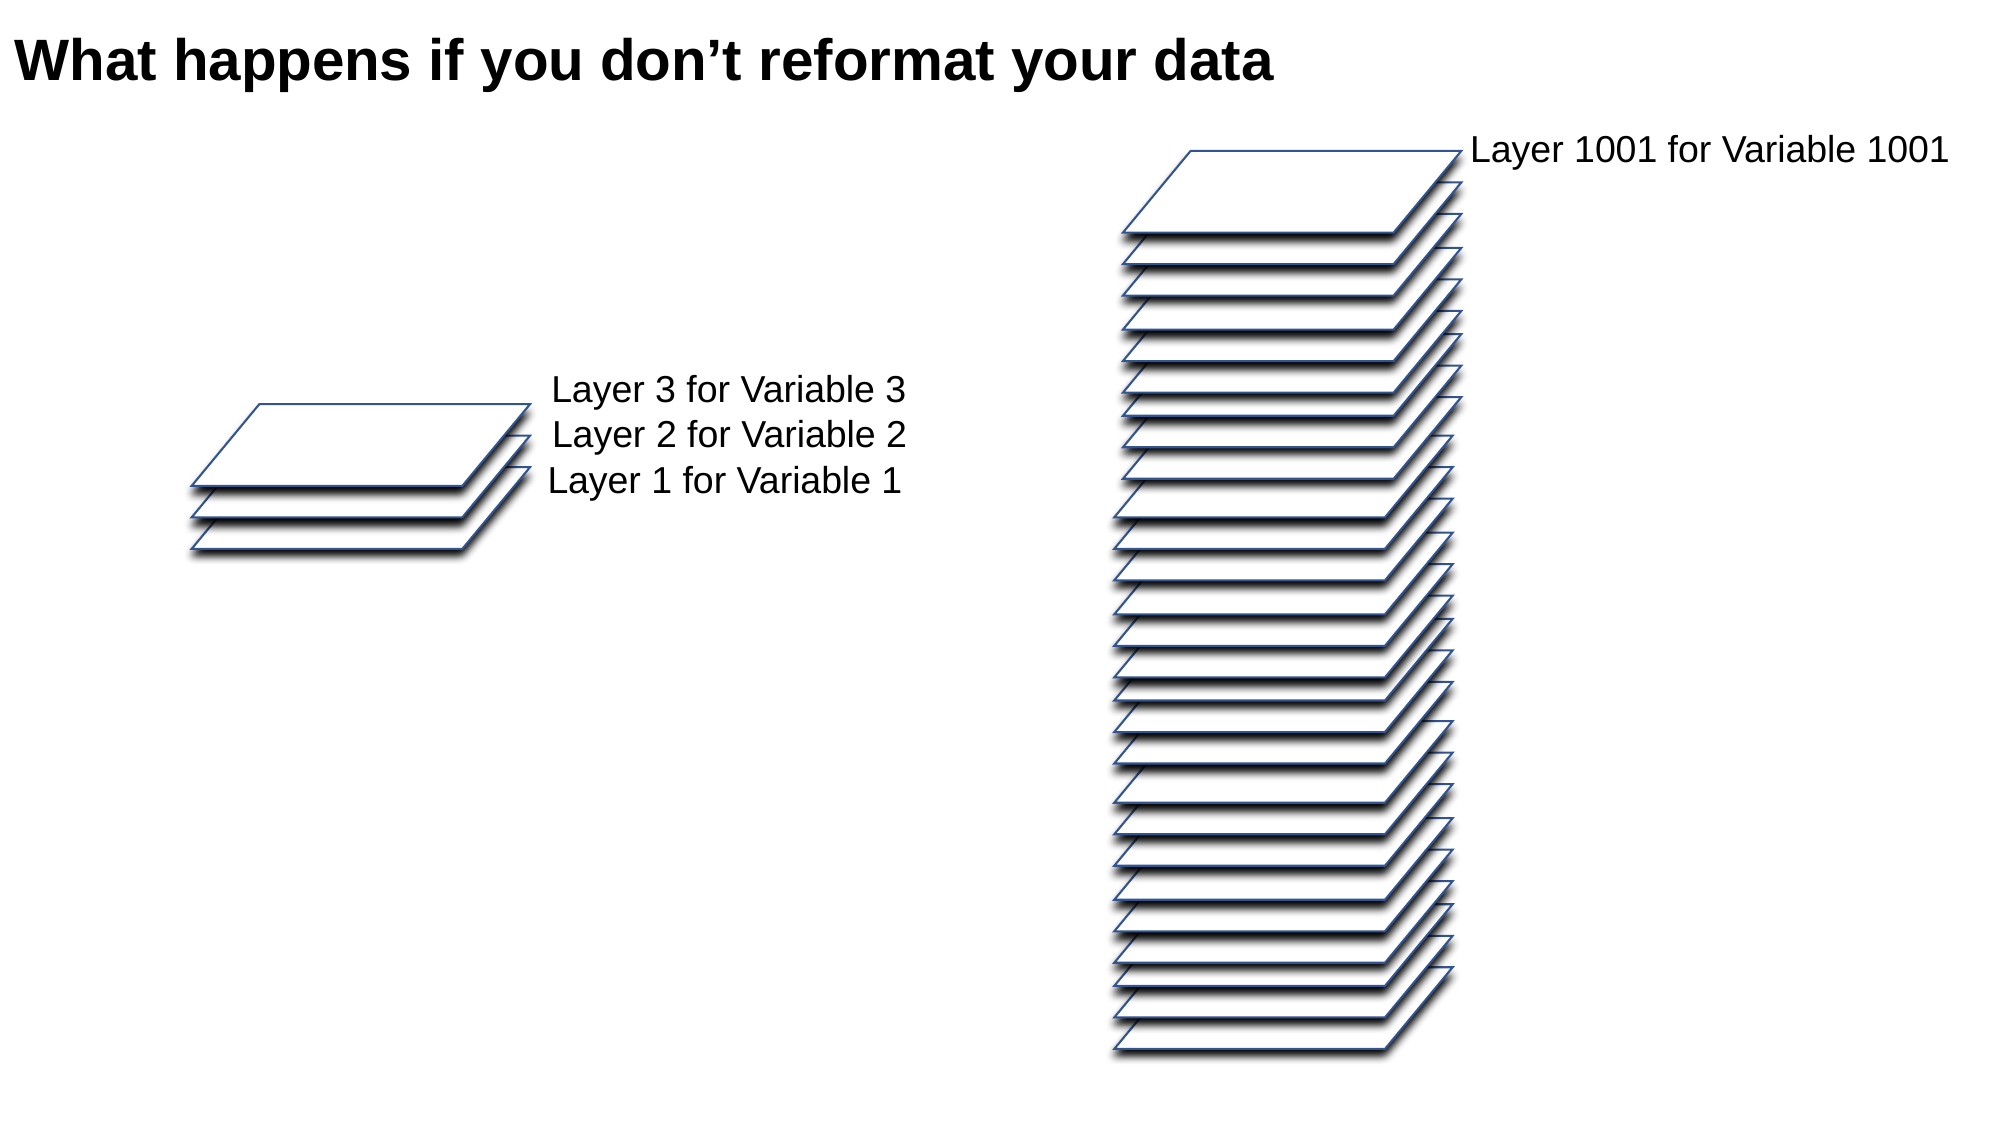

What happens if you don’t reformat your data
Layer 1001 for Variable 1001

Layer 3 for Variable 3

Layer 2 for Variable 2

Layer 1 for Variable 1